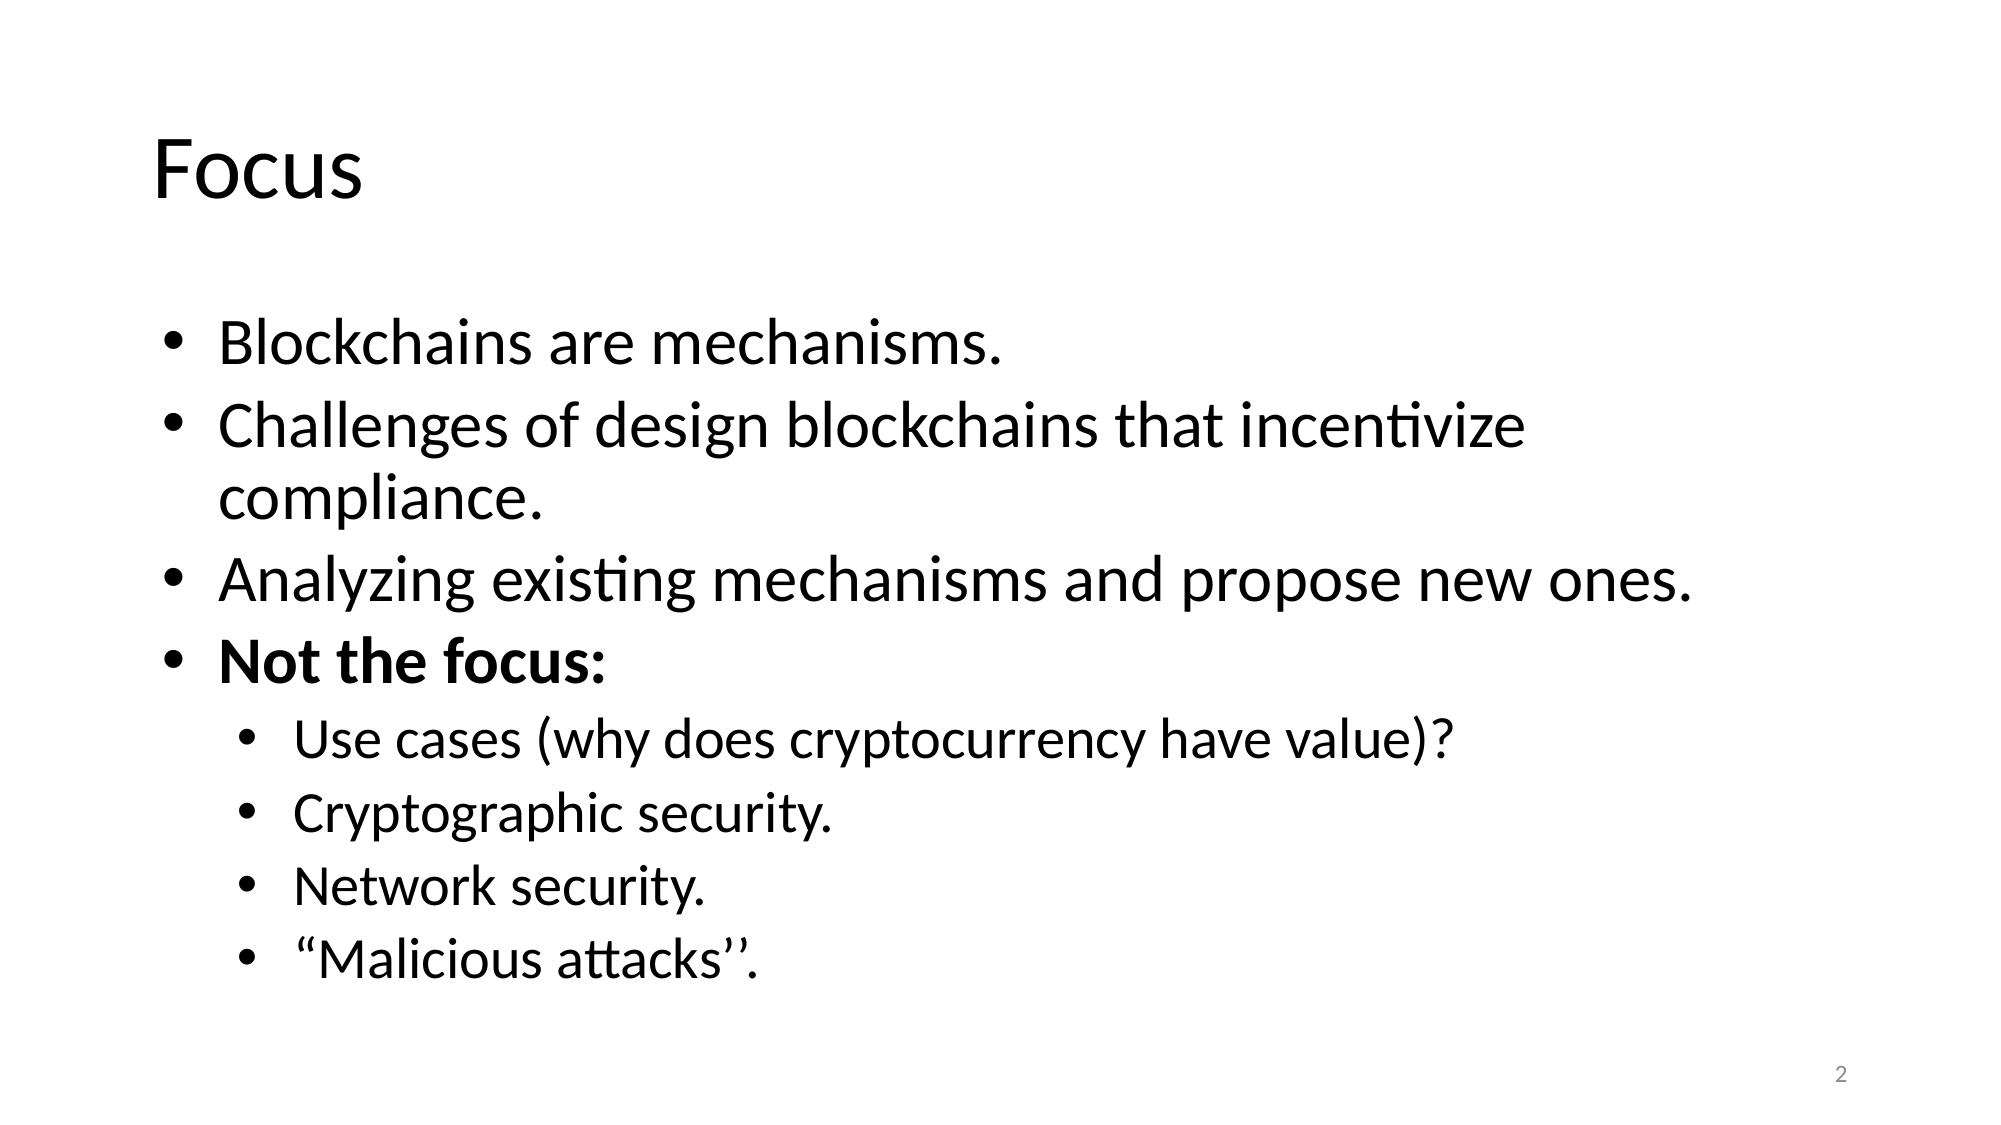

# Focus
Blockchains are mechanisms.
Challenges of design blockchains that incentivize compliance.
Analyzing existing mechanisms and propose new ones.
Not the focus:
Use cases (why does cryptocurrency have value)?
Cryptographic security.
Network security.
“Malicious attacks’’.

2